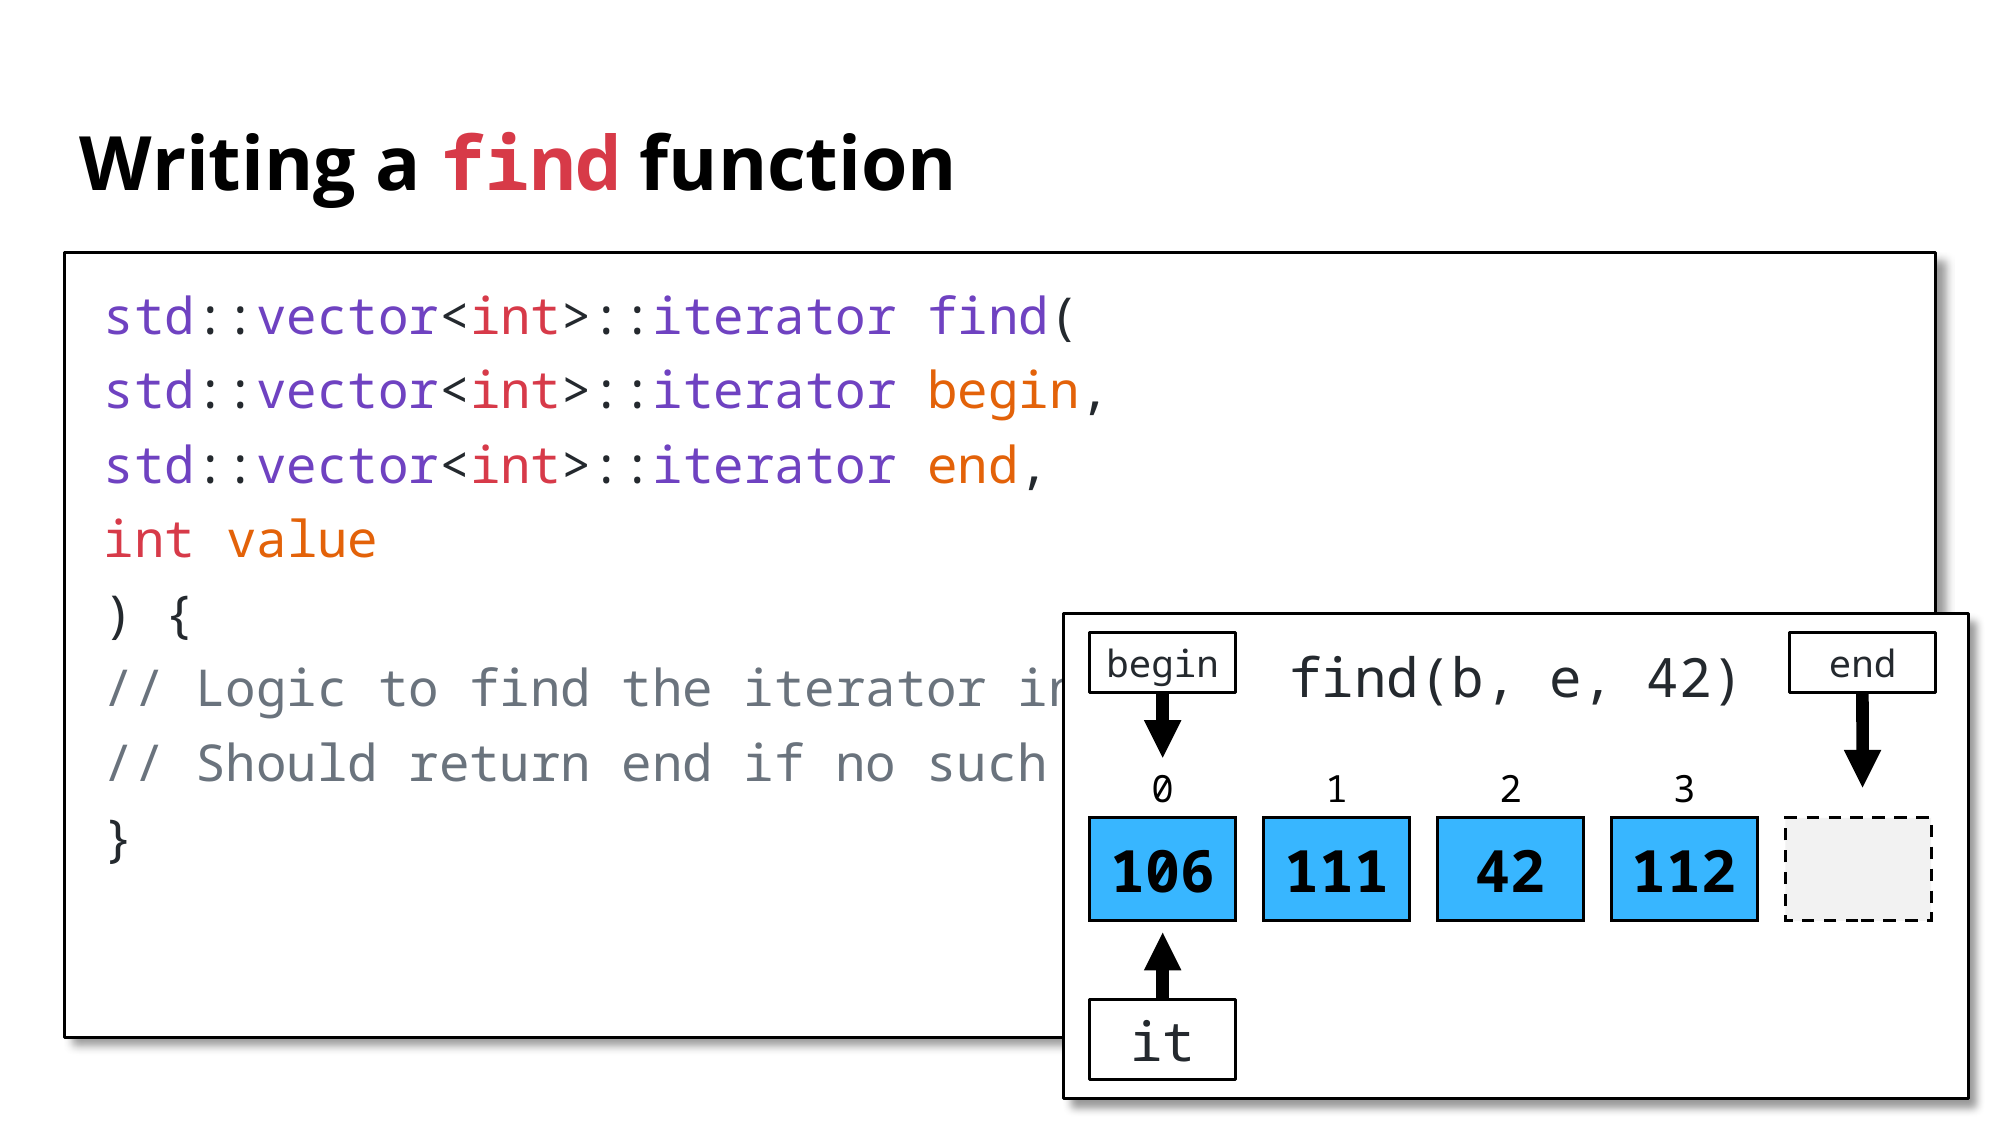

# Writing a find function
std::vector<int>::iterator find(
	std::vector<int>::iterator begin,
	std::vector<int>::iterator end,
	int value
) {
	// Logic to find the iterator in this container
	// Should return end if no such element is found
}

find(b, e, 42)
begin
end
0
106
1
111
2
42
3
112

it